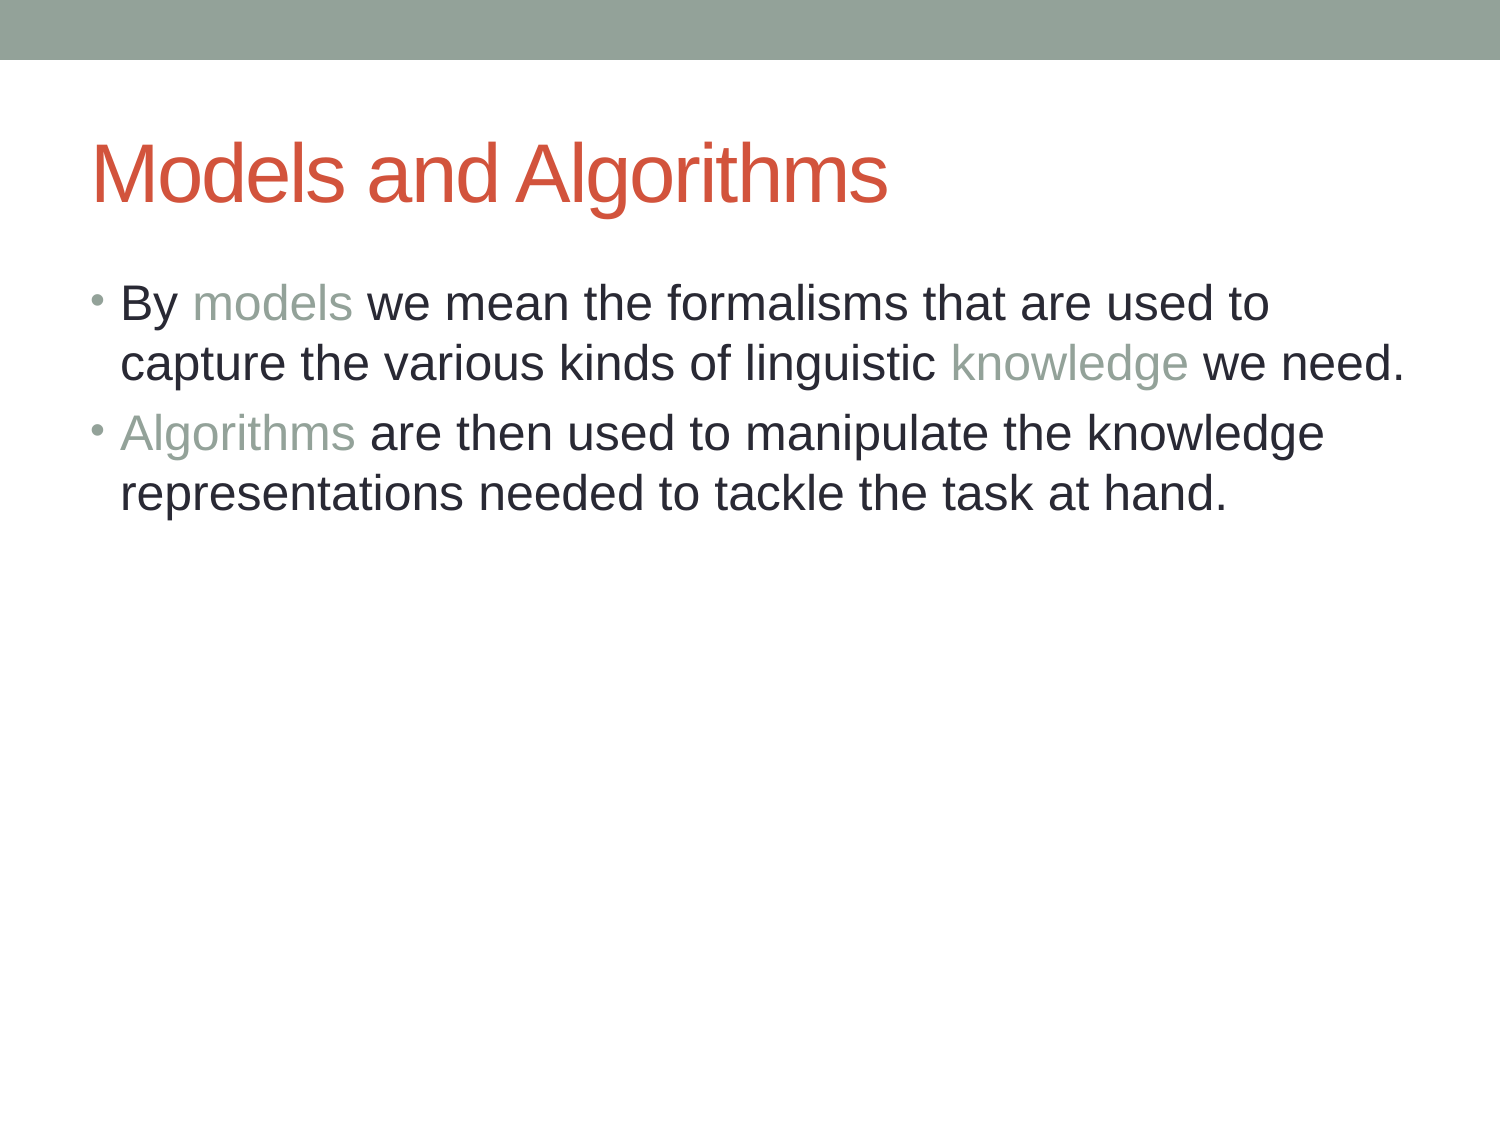

# Models and Algorithms
By models we mean the formalisms that are used to capture the various kinds of linguistic knowledge we need.
Algorithms are then used to manipulate the knowledge representations needed to tackle the task at hand.